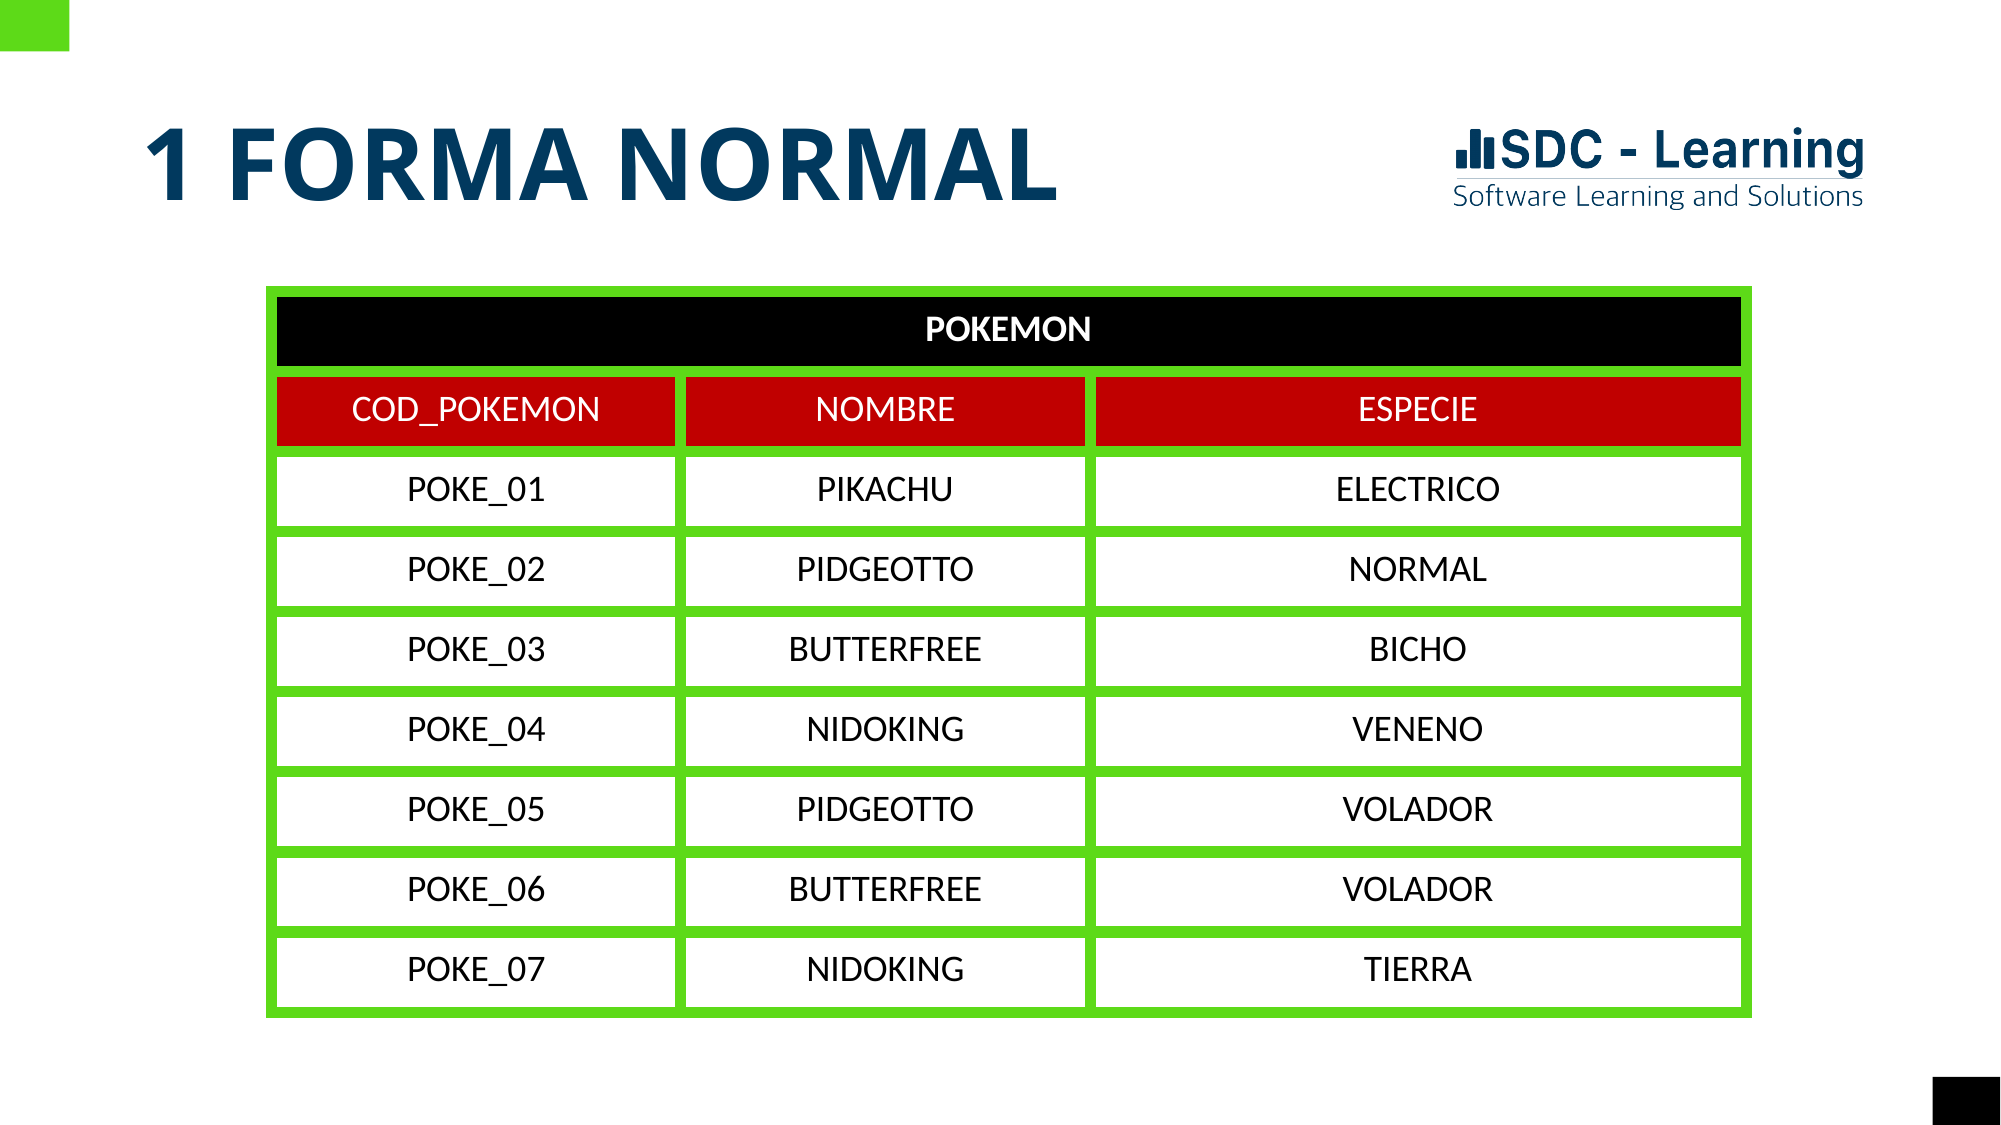

# 1 FORMA NORMAL
| POKEMON |  |  |
| --- | --- | --- |
| COD\_POKEMON | NOMBRE | ESPECIE |
| POKE\_01 | PIKACHU | ELECTRICO |
| POKE\_02 | PIDGEOTTO | NORMAL |
| POKE\_03 | BUTTERFREE | BICHO |
| POKE\_04 | NIDOKING | VENENO |
| POKE\_05 | PIDGEOTTO | VOLADOR |
| POKE\_06 | BUTTERFREE | VOLADOR |
| POKE\_07 | NIDOKING | TIERRA |